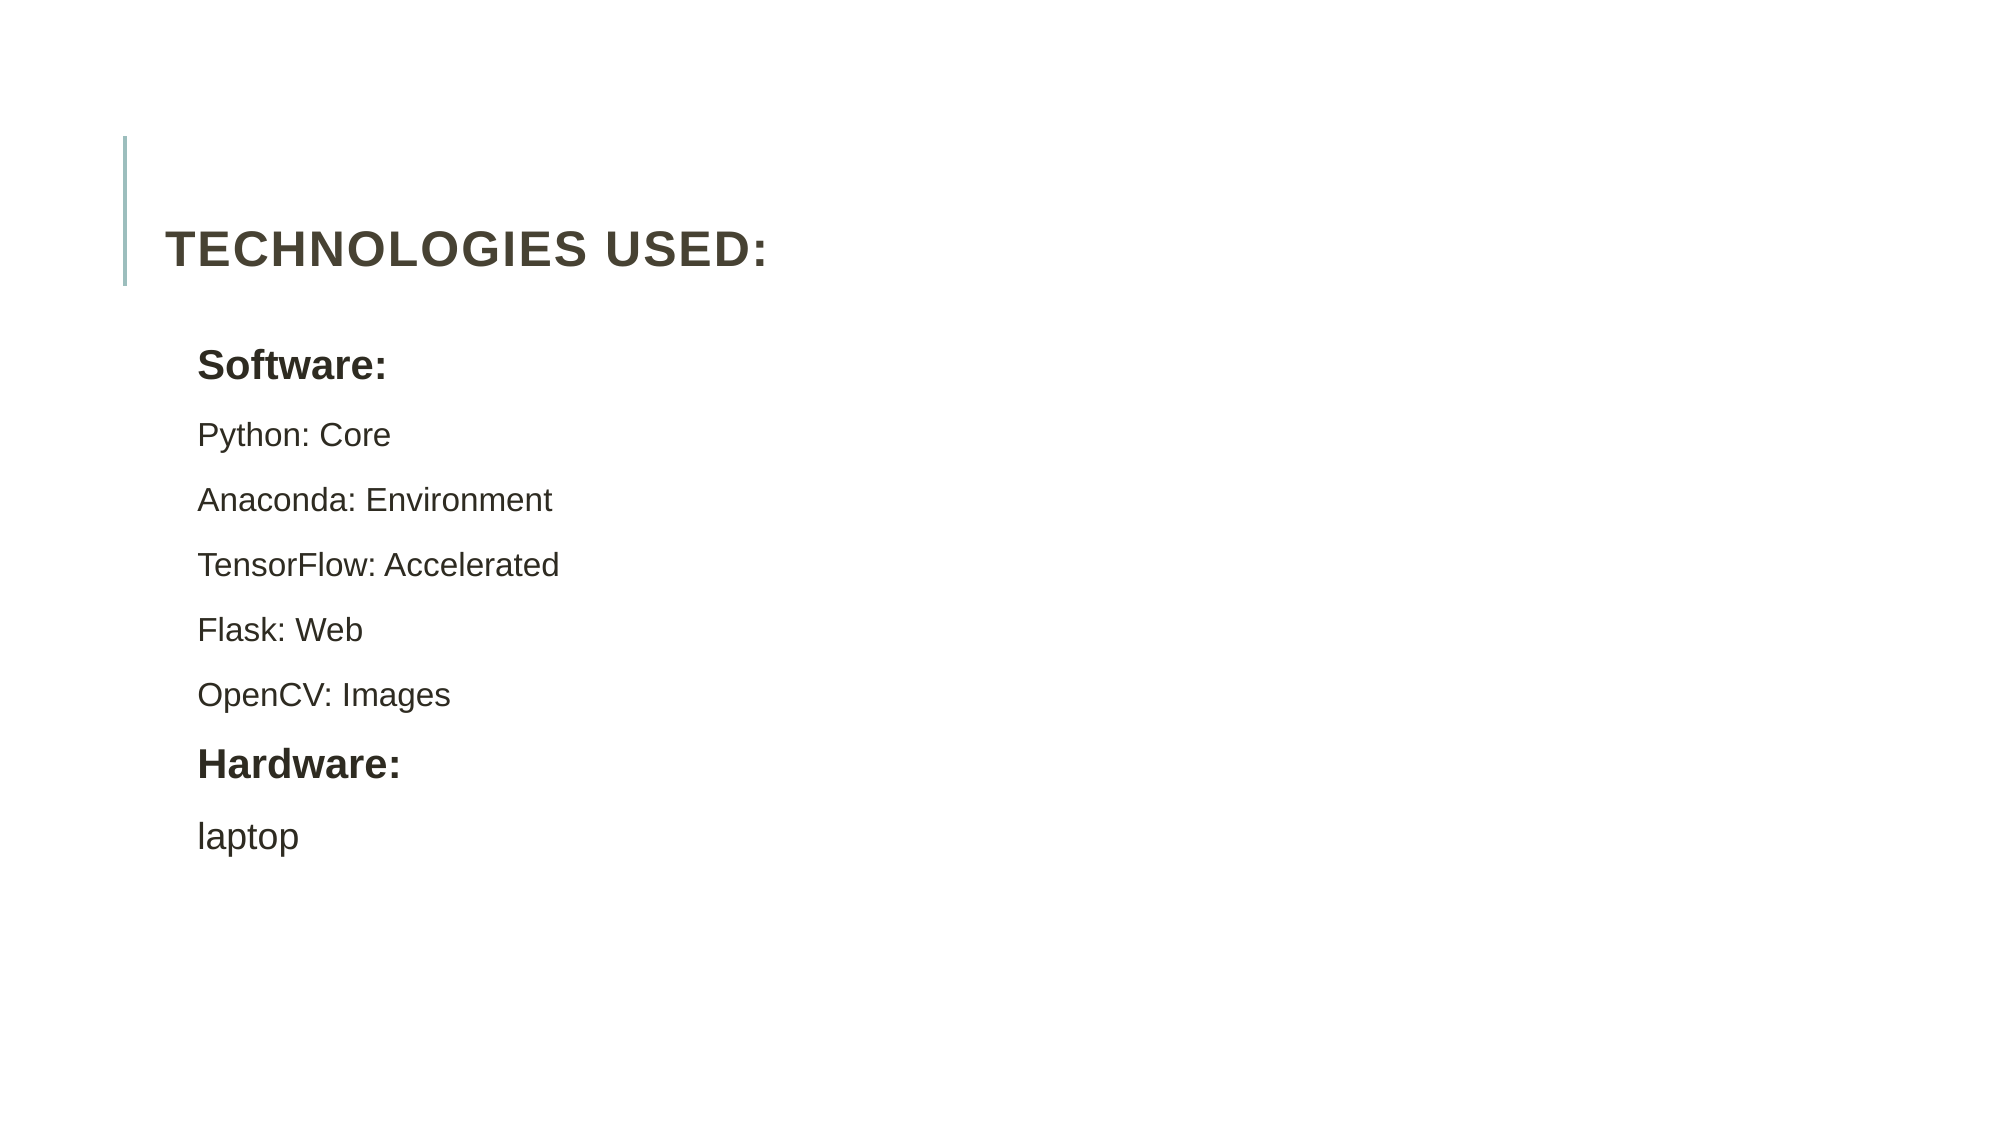

# Technologies used:
Software:
Python: Core
Anaconda: Environment
TensorFlow: Accelerated
Flask: Web
OpenCV: Images
Hardware:
laptop